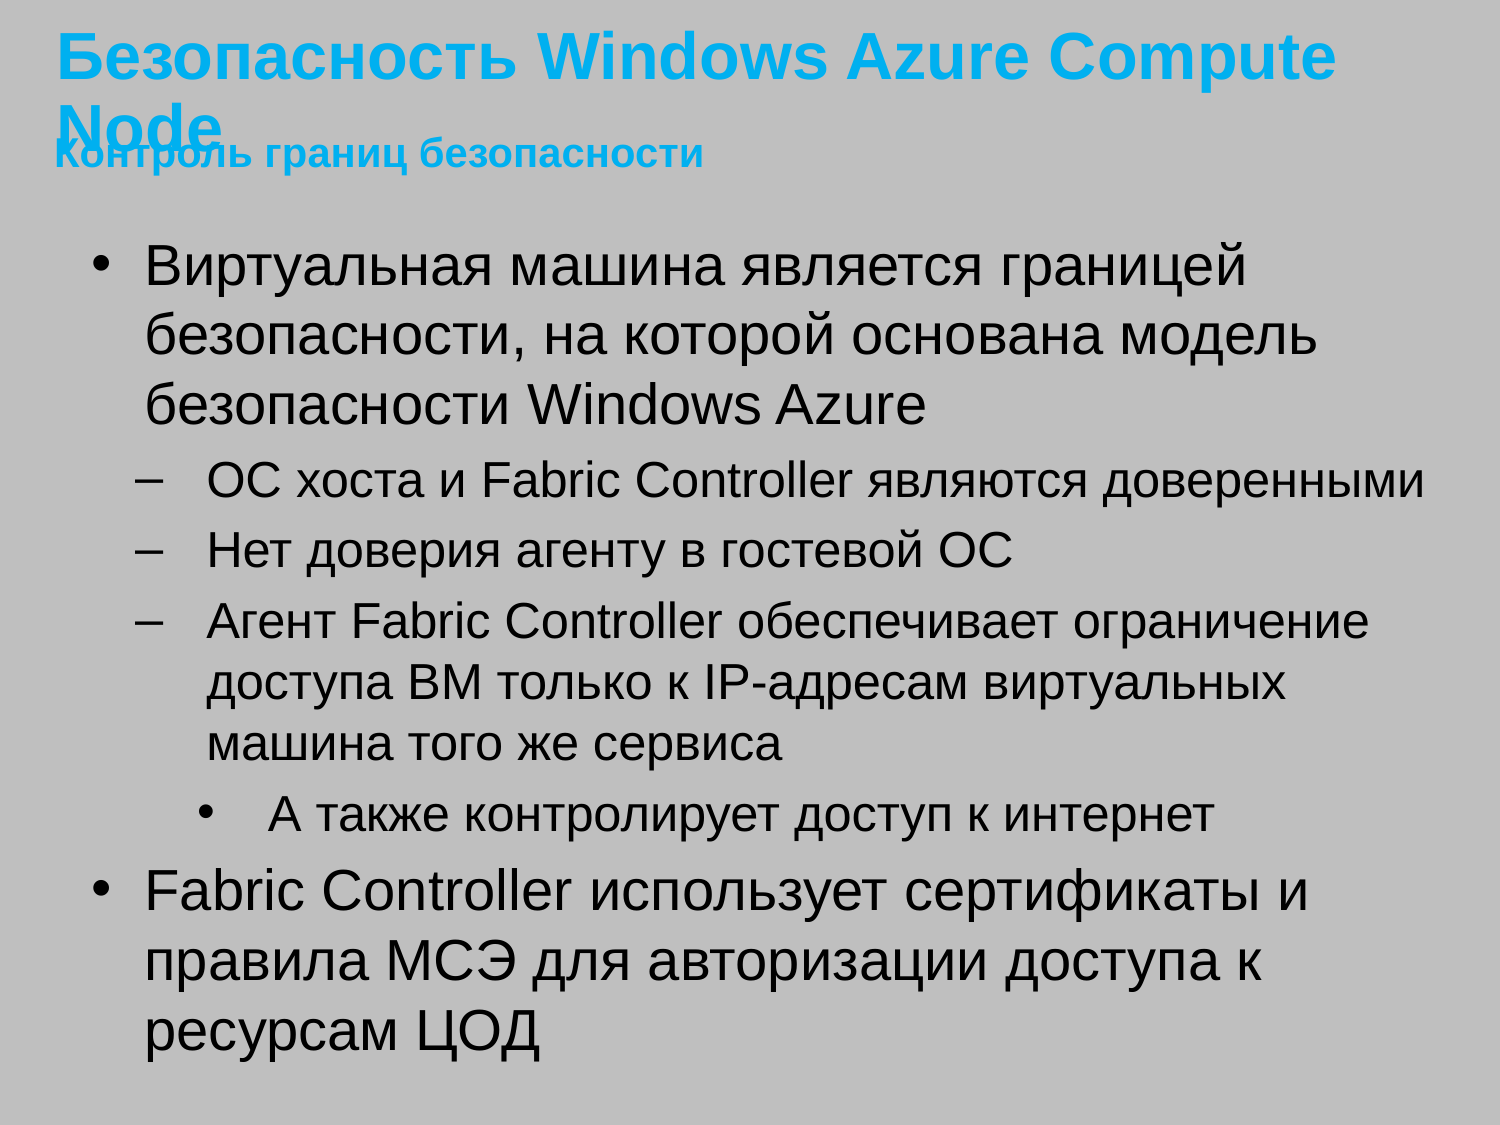

# Безопасность Windows Azure Compute Node
Контроль границ безопасности
Виртуальная машина является границей безопасности, на которой основана модель безопасности Windows Azure
ОС хоста и Fabric Controller являются доверенными
Нет доверия агенту в гостевой ОС
Агент Fabric Controller обеспечивает ограничение доступа ВМ только к IP-адресам виртуальных машина того же сервиса
А также контролирует доступ к интернет
Fabric Controller использует сертификаты и правила МСЭ для авторизации доступа к ресурсам ЦОД